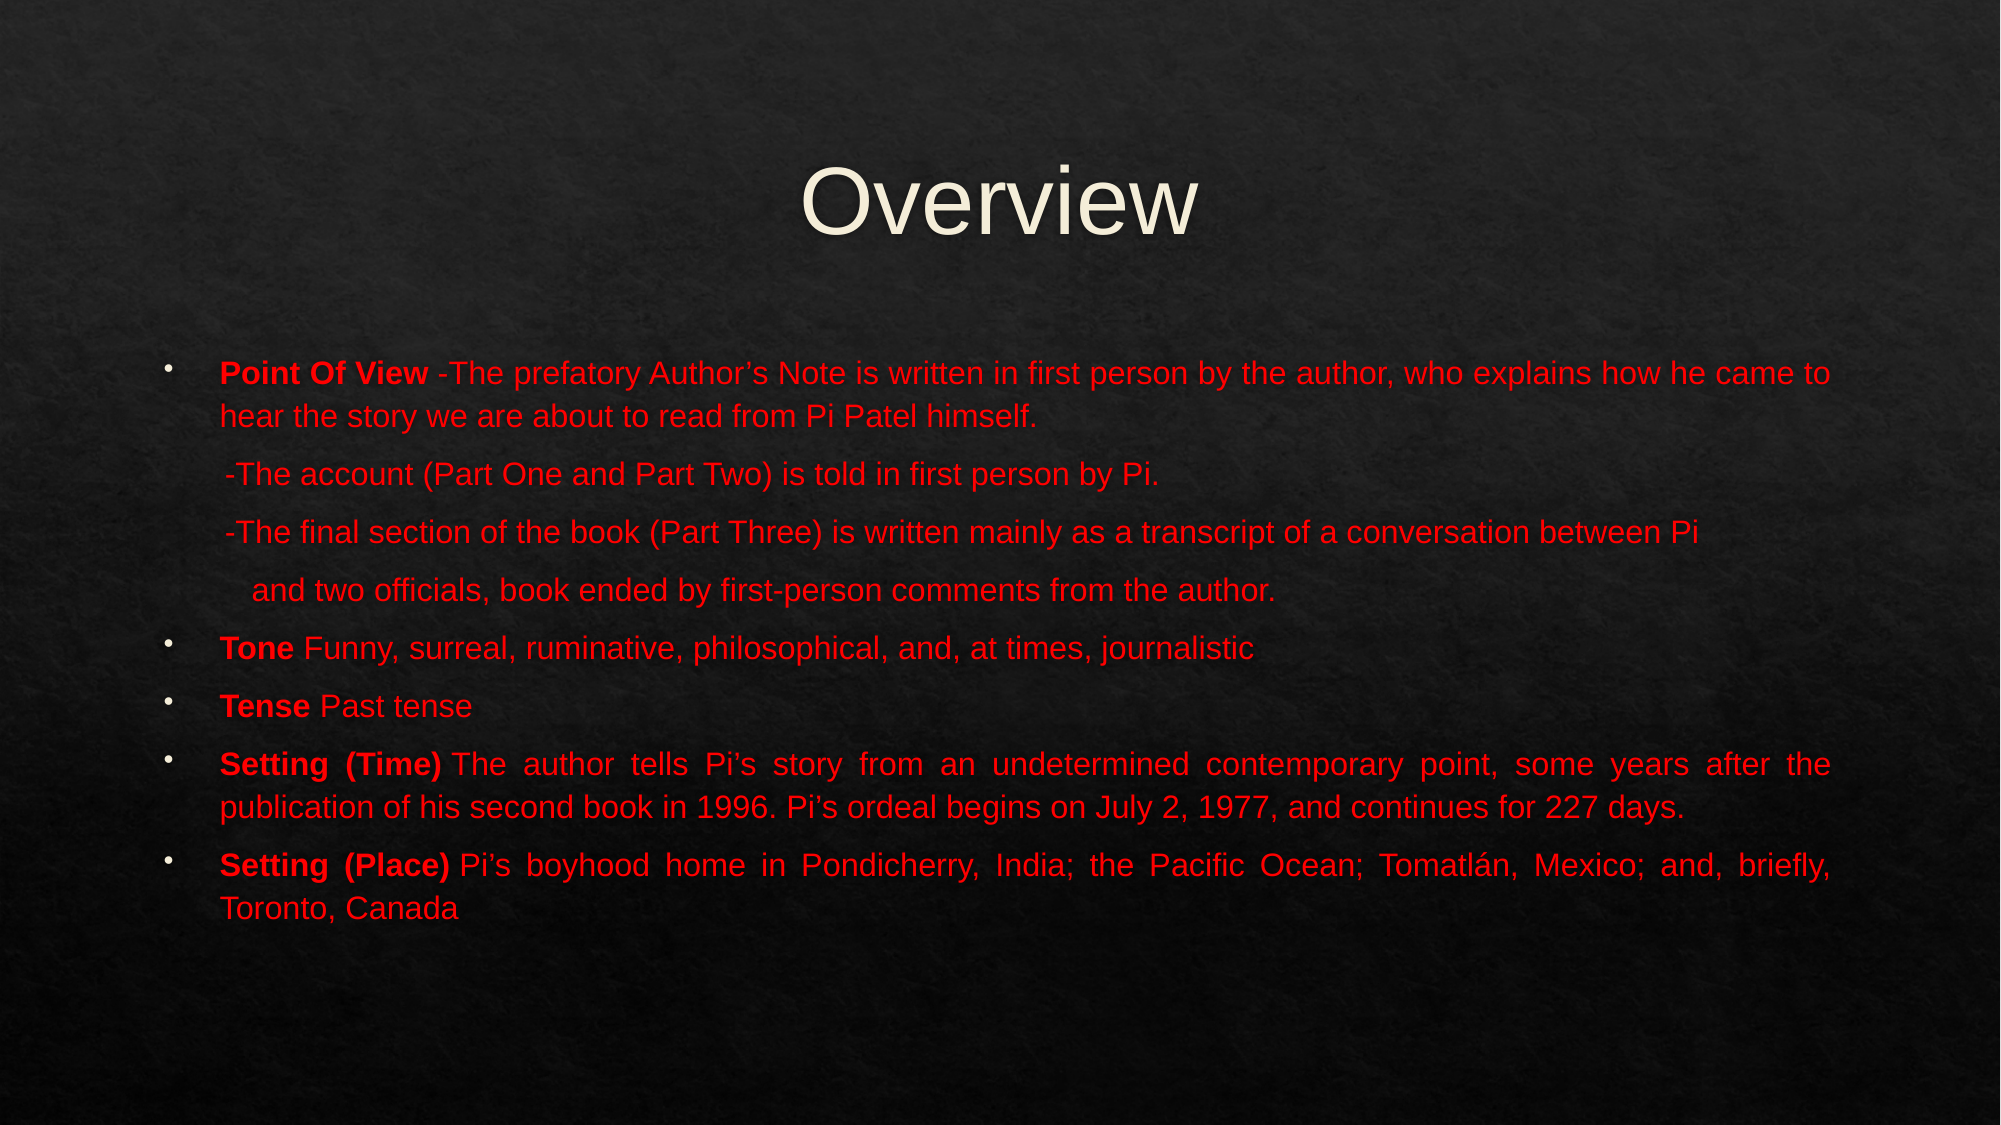

# Overview
Point Of View -The prefatory Author’s Note is written in first person by the author, who explains how he came to hear the story we are about to read from Pi Patel himself.
      -The account (Part One and Part Two) is told in first person by Pi.
      -The final section of the book (Part Three) is written mainly as a transcript of a conversation between Pi
         and two officials, book ended by first-person comments from the author.
Tone Funny, surreal, ruminative, philosophical, and, at times, journalistic
Tense Past tense
Setting (Time) The author tells Pi’s story from an undetermined contemporary point, some years after the publication of his second book in 1996. Pi’s ordeal begins on July 2, 1977, and continues for 227 days.
Setting (Place) Pi’s boyhood home in Pondicherry, India; the Pacific Ocean; Tomatlán, Mexico; and, briefly, Toronto, Canada